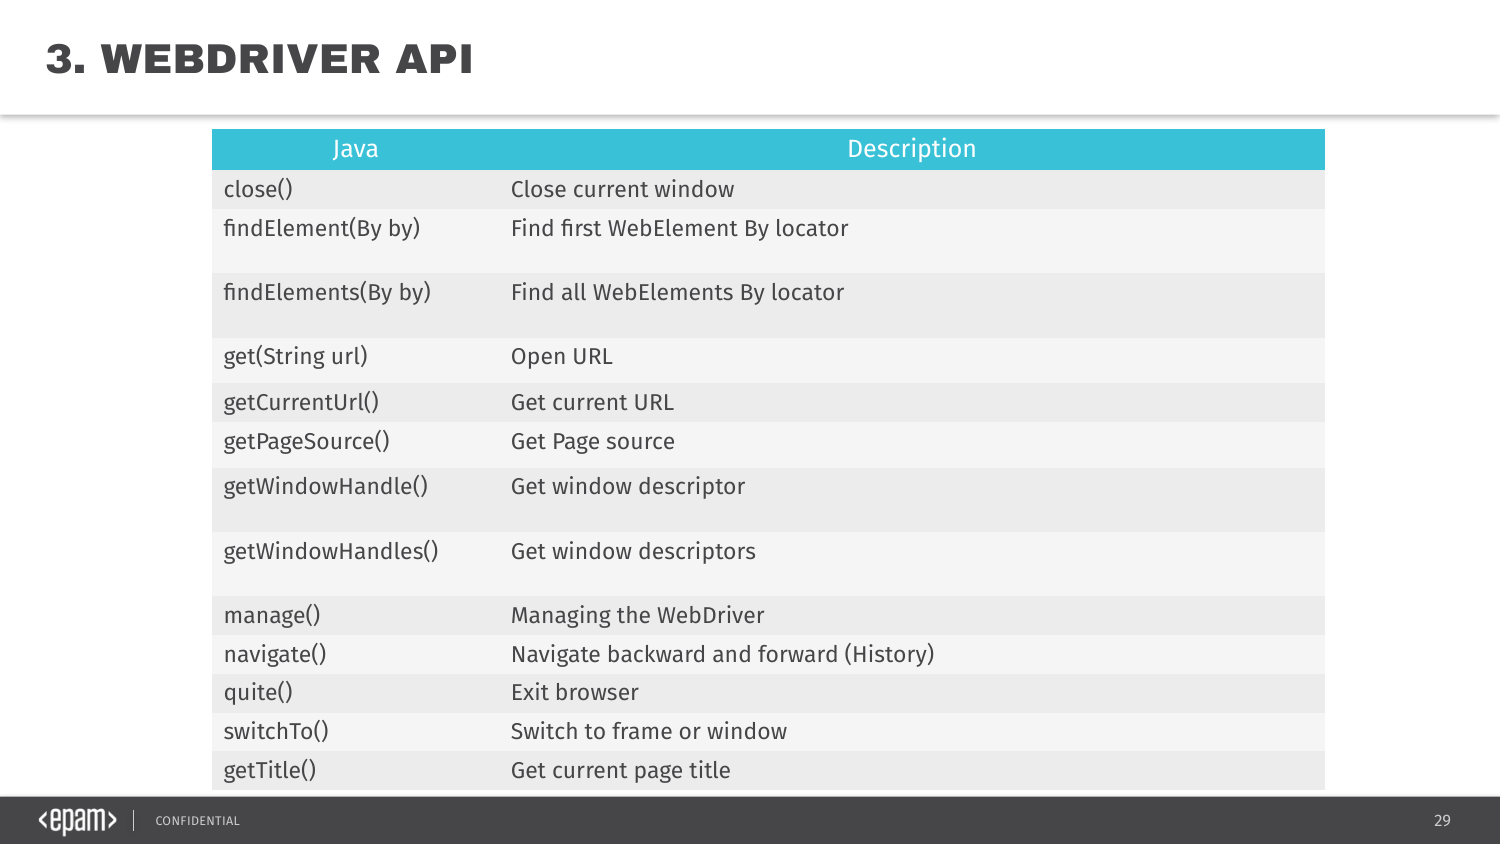

3. WEBDRIVER API
| Java | Description |
| --- | --- |
| close() | Close current window |
| findElement(By by) | Find first WebElement By locator |
| findElements(By by) | Find all WebElements By locator |
| get(String url) | Open URL |
| getCurrentUrl() | Get current URL |
| getPageSource() | Get Page source |
| getWindowHandle() | Get window descriptor |
| getWindowHandles() | Get window descriptors |
| manage() | Managing the WebDriver |
| navigate() | Navigate backward and forward (History) |
| quite() | Exit browser |
| switchTo() | Switch to frame or window |
| getTitle() | Get current page title |